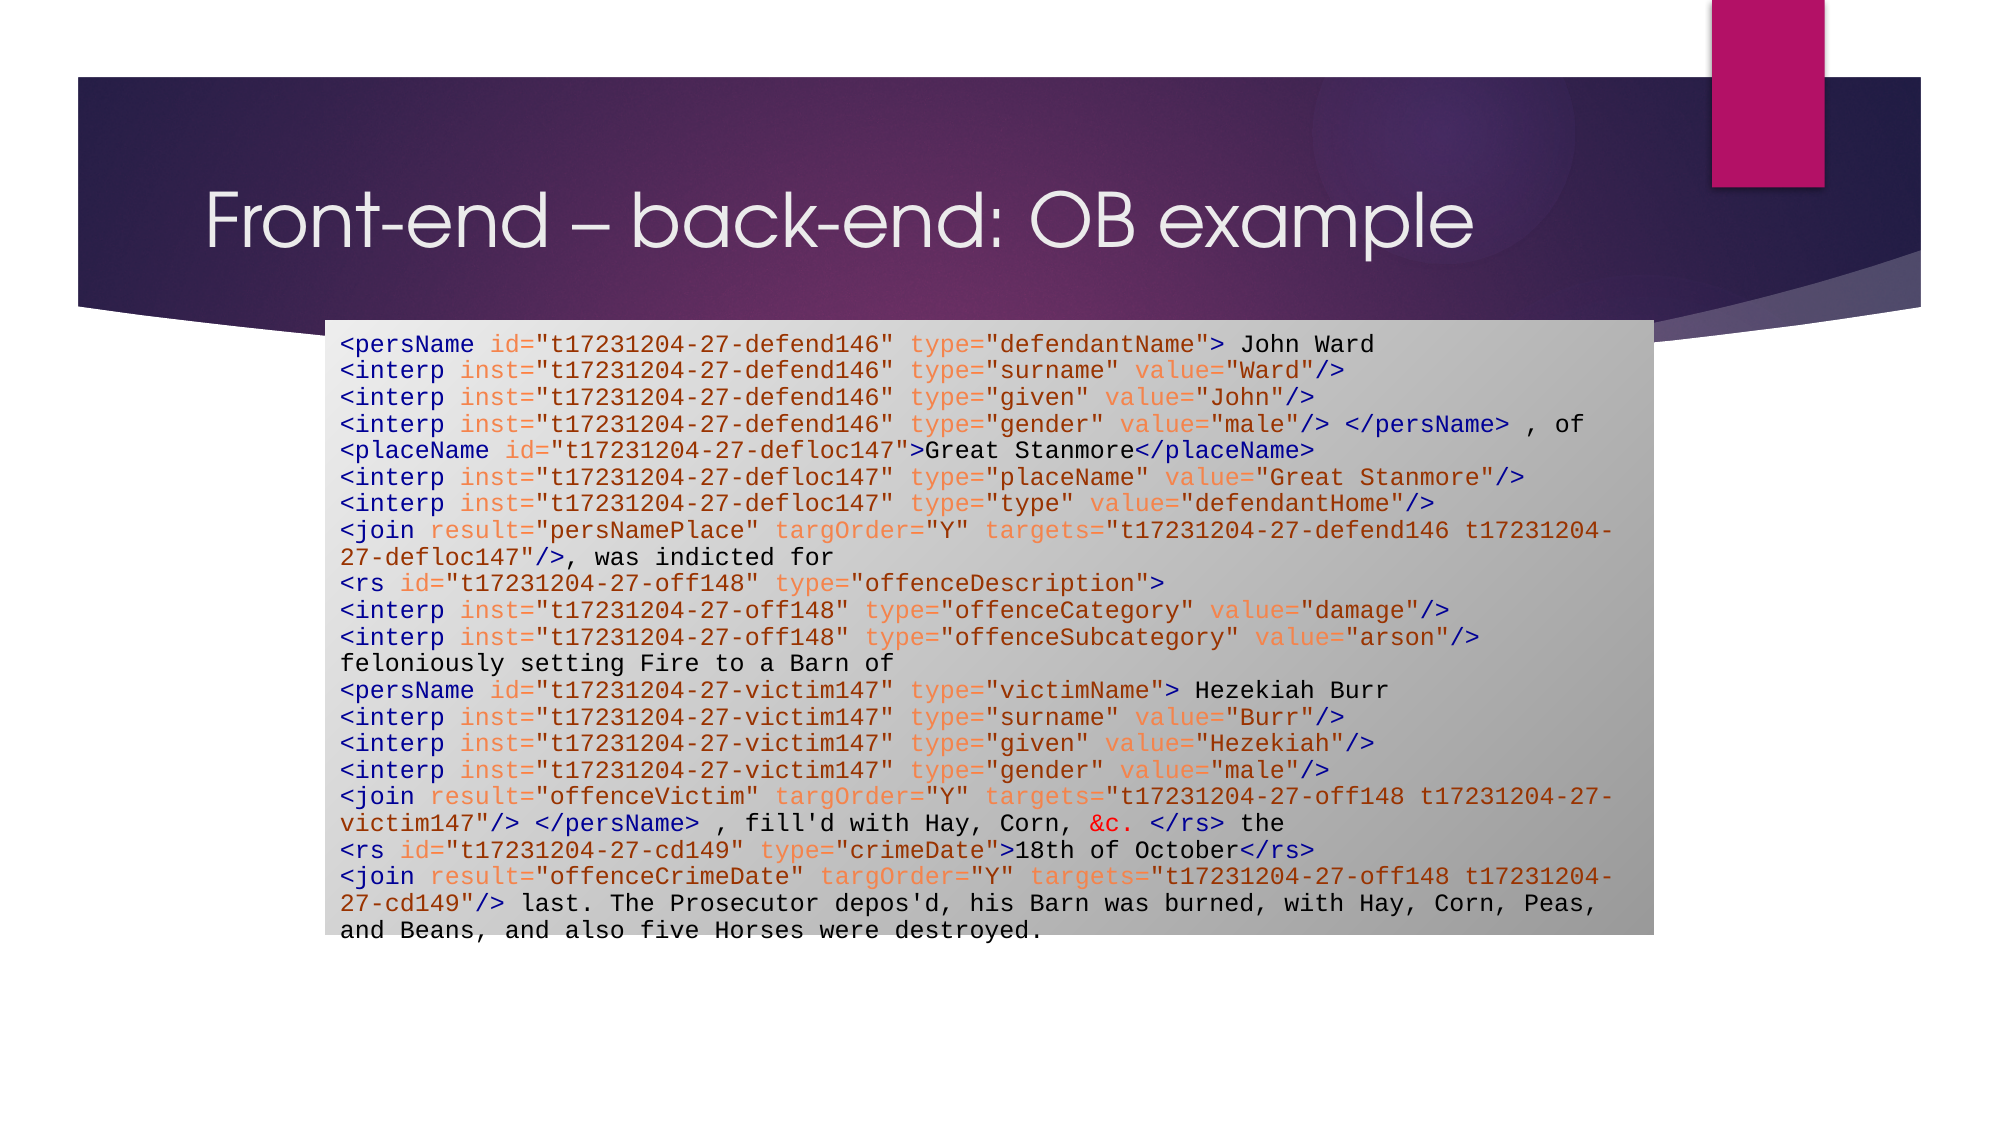

# Front-end – back-end: OB example
<persName id="t17231204-27-defend146" type="defendantName"> John Ward
<interp inst="t17231204-27-defend146" type="surname" value="Ward"/>
<interp inst="t17231204-27-defend146" type="given" value="John"/>
<interp inst="t17231204-27-defend146" type="gender" value="male"/> </persName> , of
<placeName id="t17231204-27-defloc147">Great Stanmore</placeName>
<interp inst="t17231204-27-defloc147" type="placeName" value="Great Stanmore"/>
<interp inst="t17231204-27-defloc147" type="type" value="defendantHome"/>
<join result="persNamePlace" targOrder="Y" targets="t17231204-27-defend146 t17231204-27-defloc147"/>, was indicted for
<rs id="t17231204-27-off148" type="offenceDescription">
<interp inst="t17231204-27-off148" type="offenceCategory" value="damage"/>
<interp inst="t17231204-27-off148" type="offenceSubcategory" value="arson"/> feloniously setting Fire to a Barn of
<persName id="t17231204-27-victim147" type="victimName"> Hezekiah Burr
<interp inst="t17231204-27-victim147" type="surname" value="Burr"/>
<interp inst="t17231204-27-victim147" type="given" value="Hezekiah"/>
<interp inst="t17231204-27-victim147" type="gender" value="male"/>
<join result="offenceVictim" targOrder="Y" targets="t17231204-27-off148 t17231204-27-victim147"/> </persName> , fill'd with Hay, Corn, &c. </rs> the
<rs id="t17231204-27-cd149" type="crimeDate">18th of October</rs>
<join result="offenceCrimeDate" targOrder="Y" targets="t17231204-27-off148 t17231204-27-cd149"/> last. The Prosecutor depos'd, his Barn was burned, with Hay, Corn, Peas, and Beans, and also five Horses were destroyed.